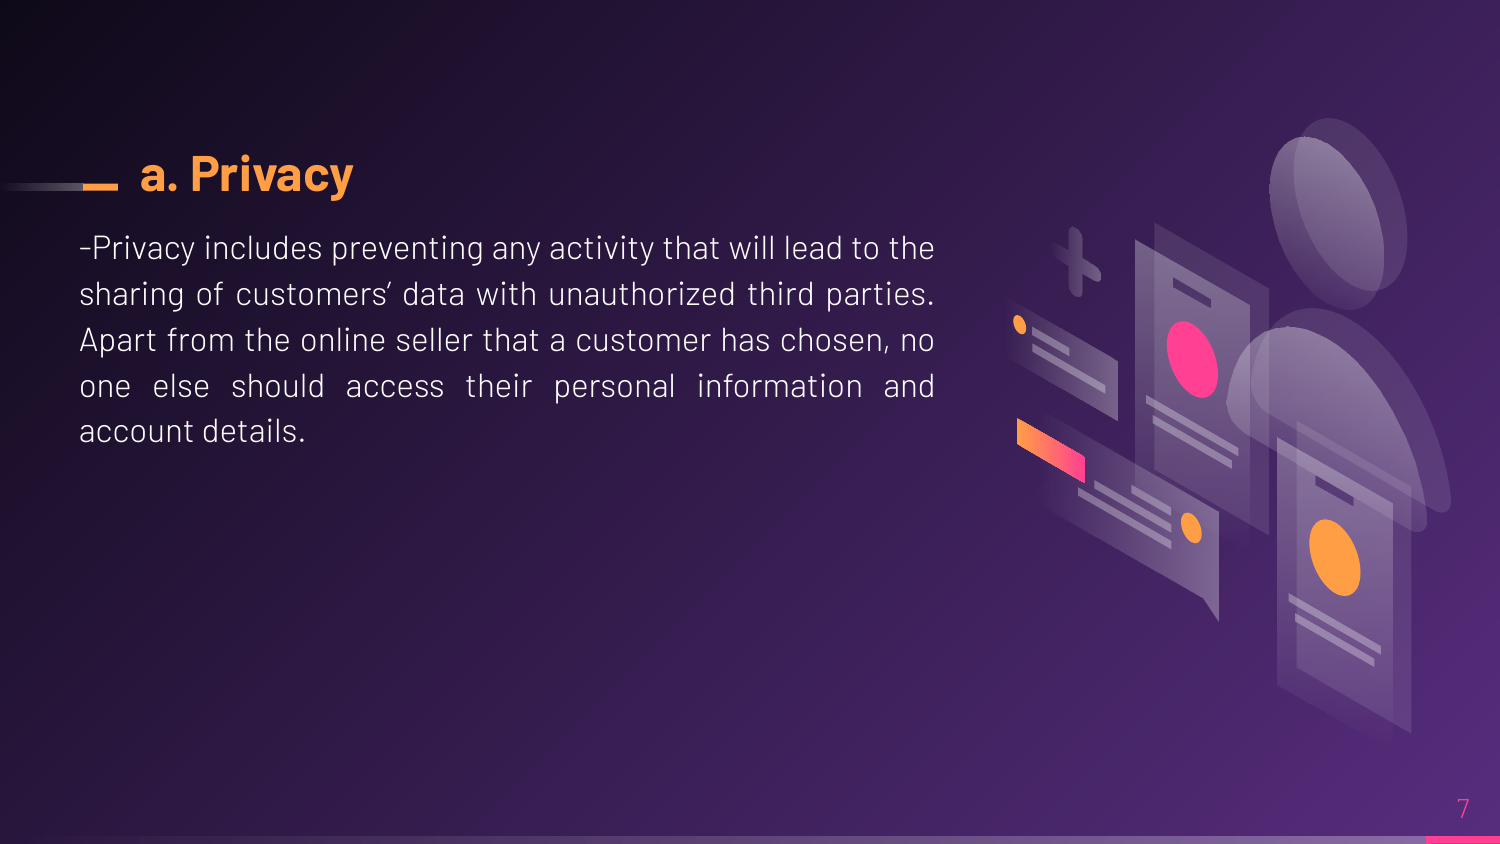

# a. Privacy
-Privacy includes preventing any activity that will lead to the sharing of customers’ data with unauthorized third parties. Apart from the online seller that a customer has chosen, no one else should access their personal information and account details.

7